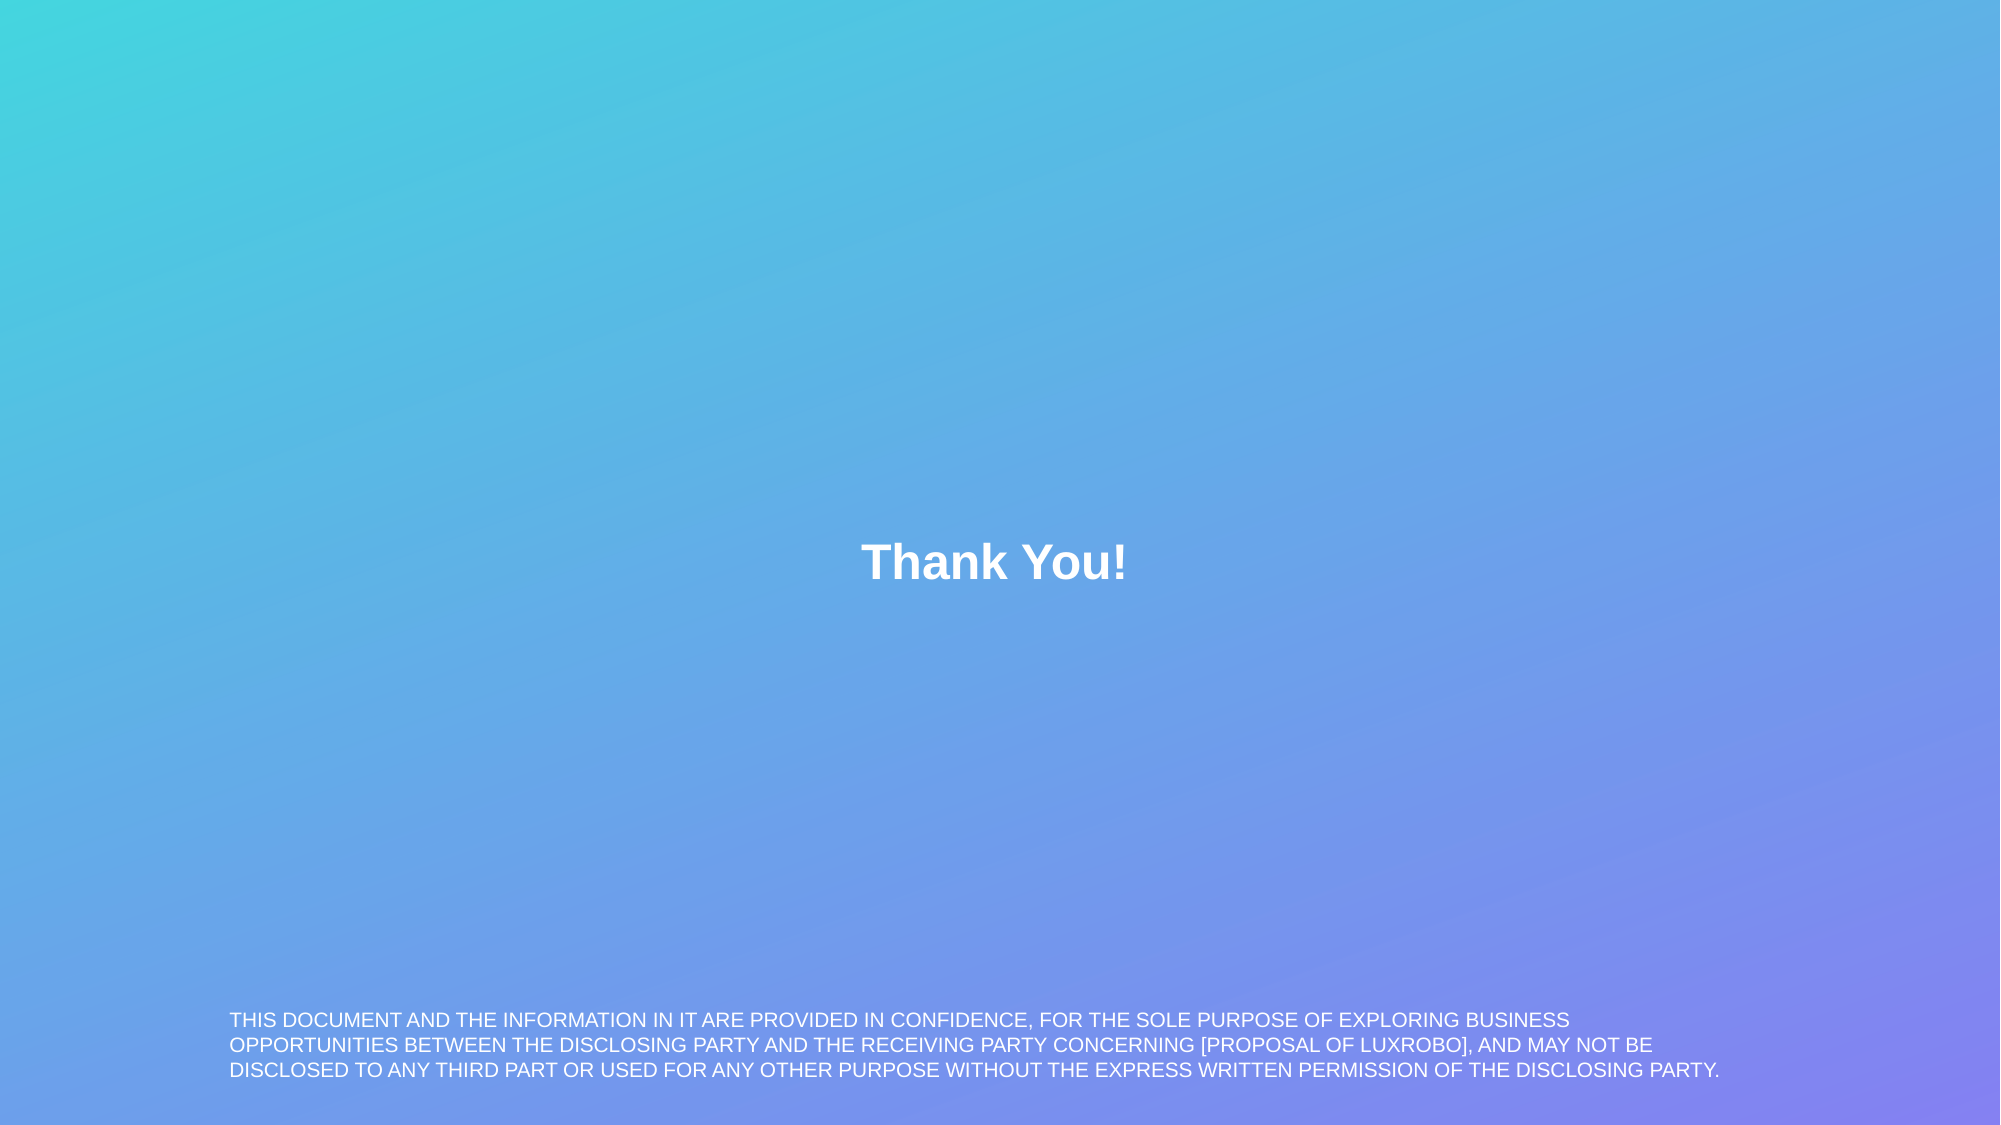

Thank You!
THIS DOCUMENT AND THE INFORMATION IN IT ARE PROVIDED IN CONFIDENCE, FOR THE SOLE PURPOSE OF EXPLORING BUSINESS OPPORTUNITIES BETWEEN THE DISCLOSING PARTY AND THE RECEIVING PARTY CONCERNING [PROPOSAL OF LUXROBO], AND MAY NOT BE DISCLOSED TO ANY THIRD PART OR USED FOR ANY OTHER PURPOSE WITHOUT THE EXPRESS WRITTEN PERMISSION OF THE DISCLOSING PARTY.